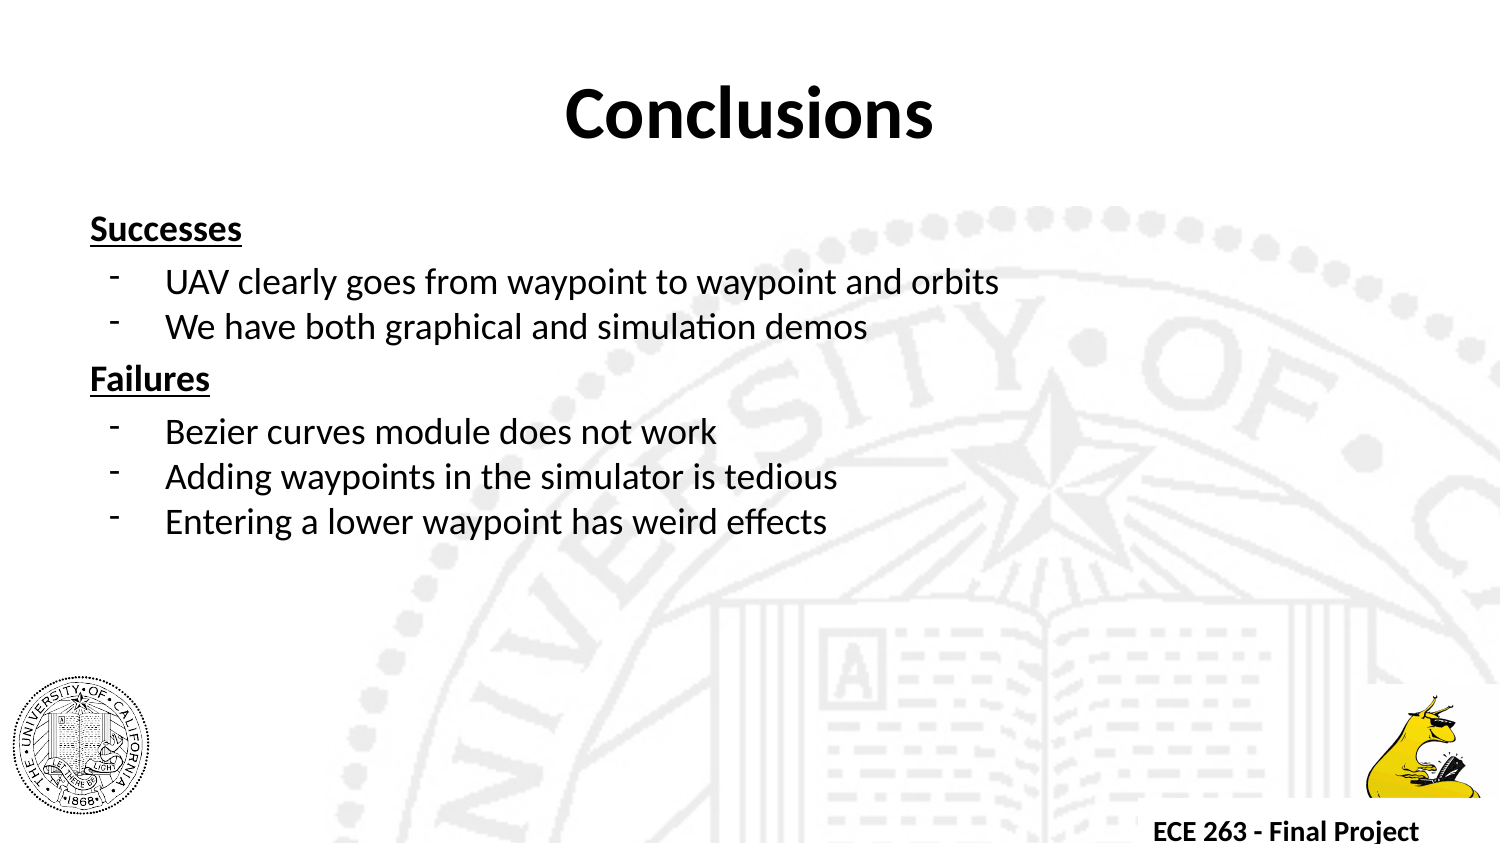

# Conclusions
Successes
UAV clearly goes from waypoint to waypoint and orbits
We have both graphical and simulation demos
Failures
Bezier curves module does not work
Adding waypoints in the simulator is tedious
Entering a lower waypoint has weird effects
ECE 263 - Final Project